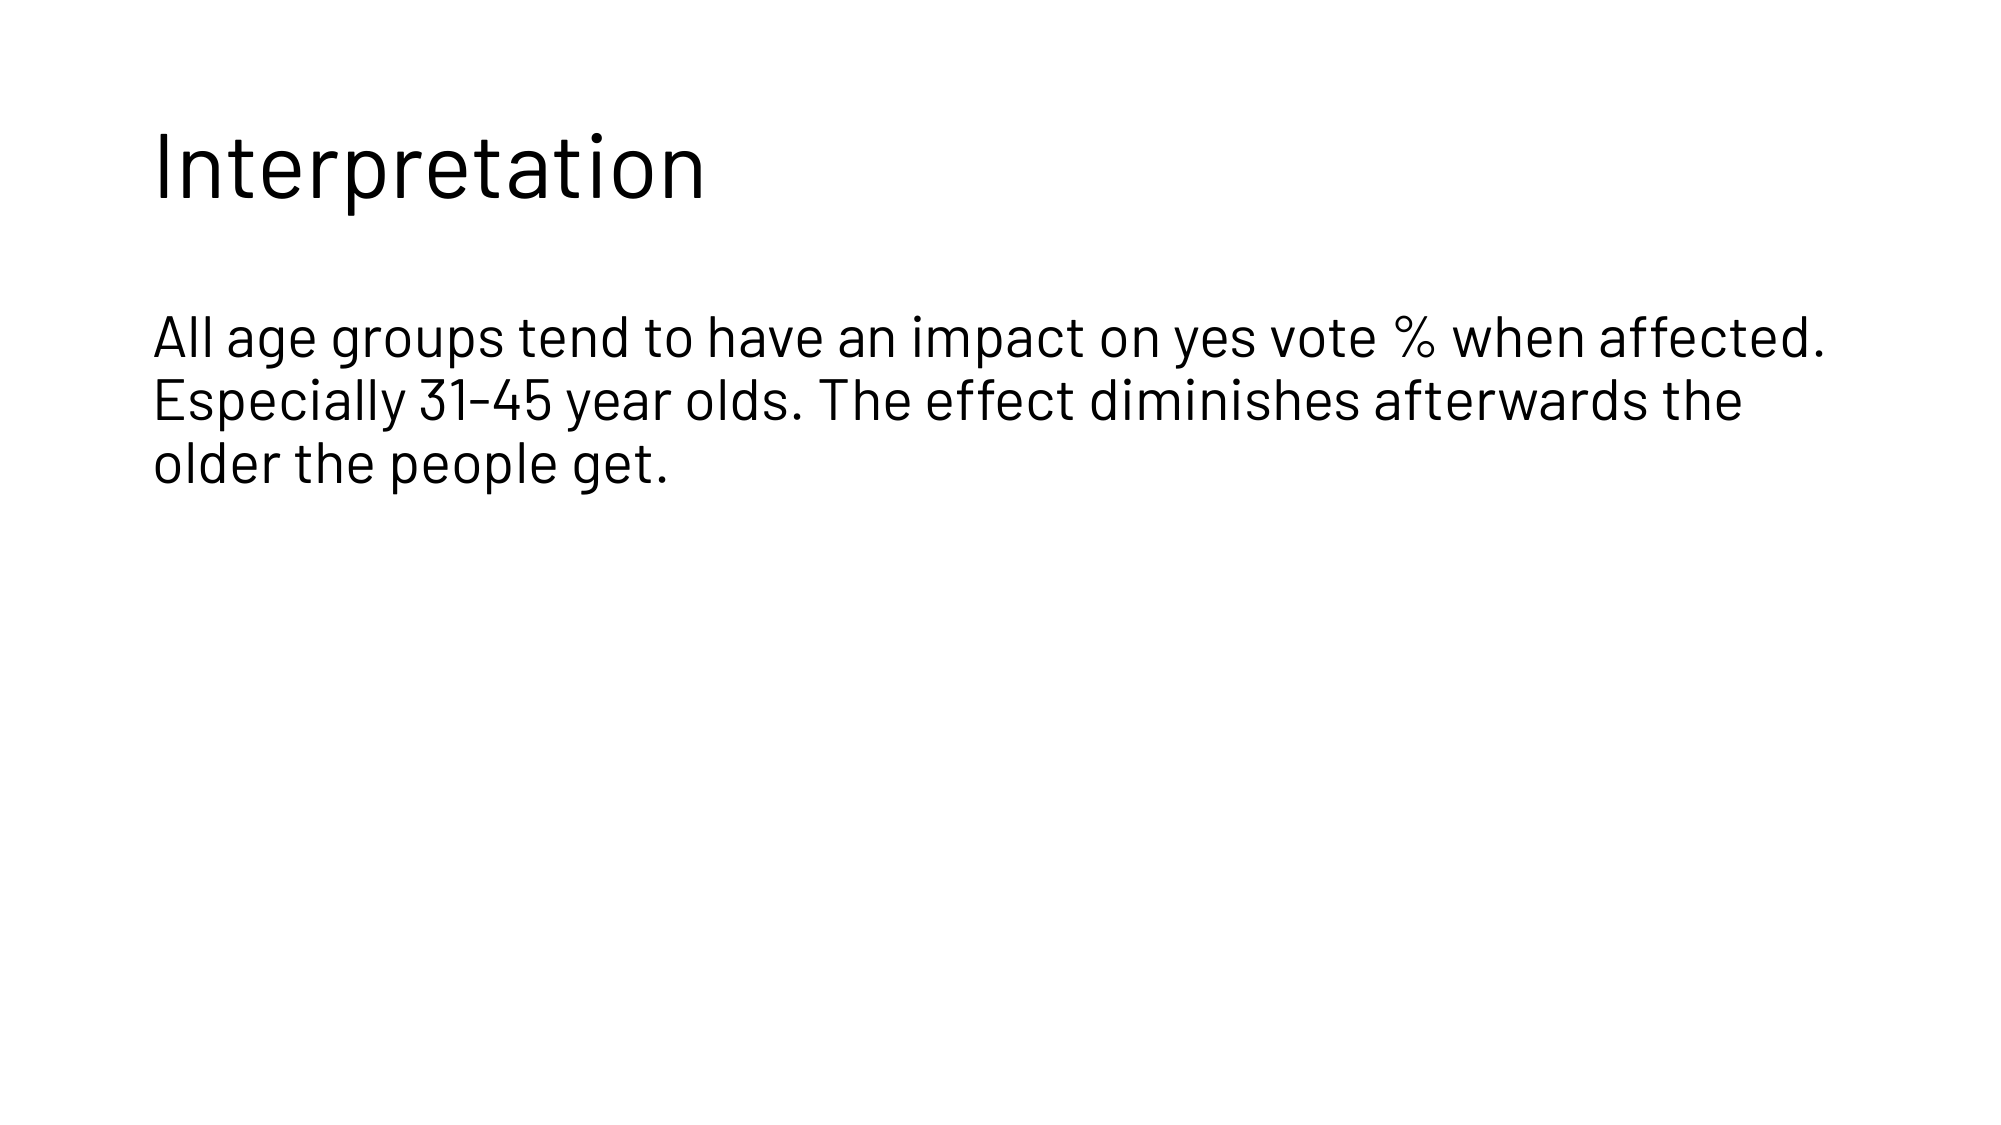

# Interpretation
All age groups tend to have an impact on yes vote % when affected. Especially 31-45 year olds. The effect diminishes afterwards the older the people get.